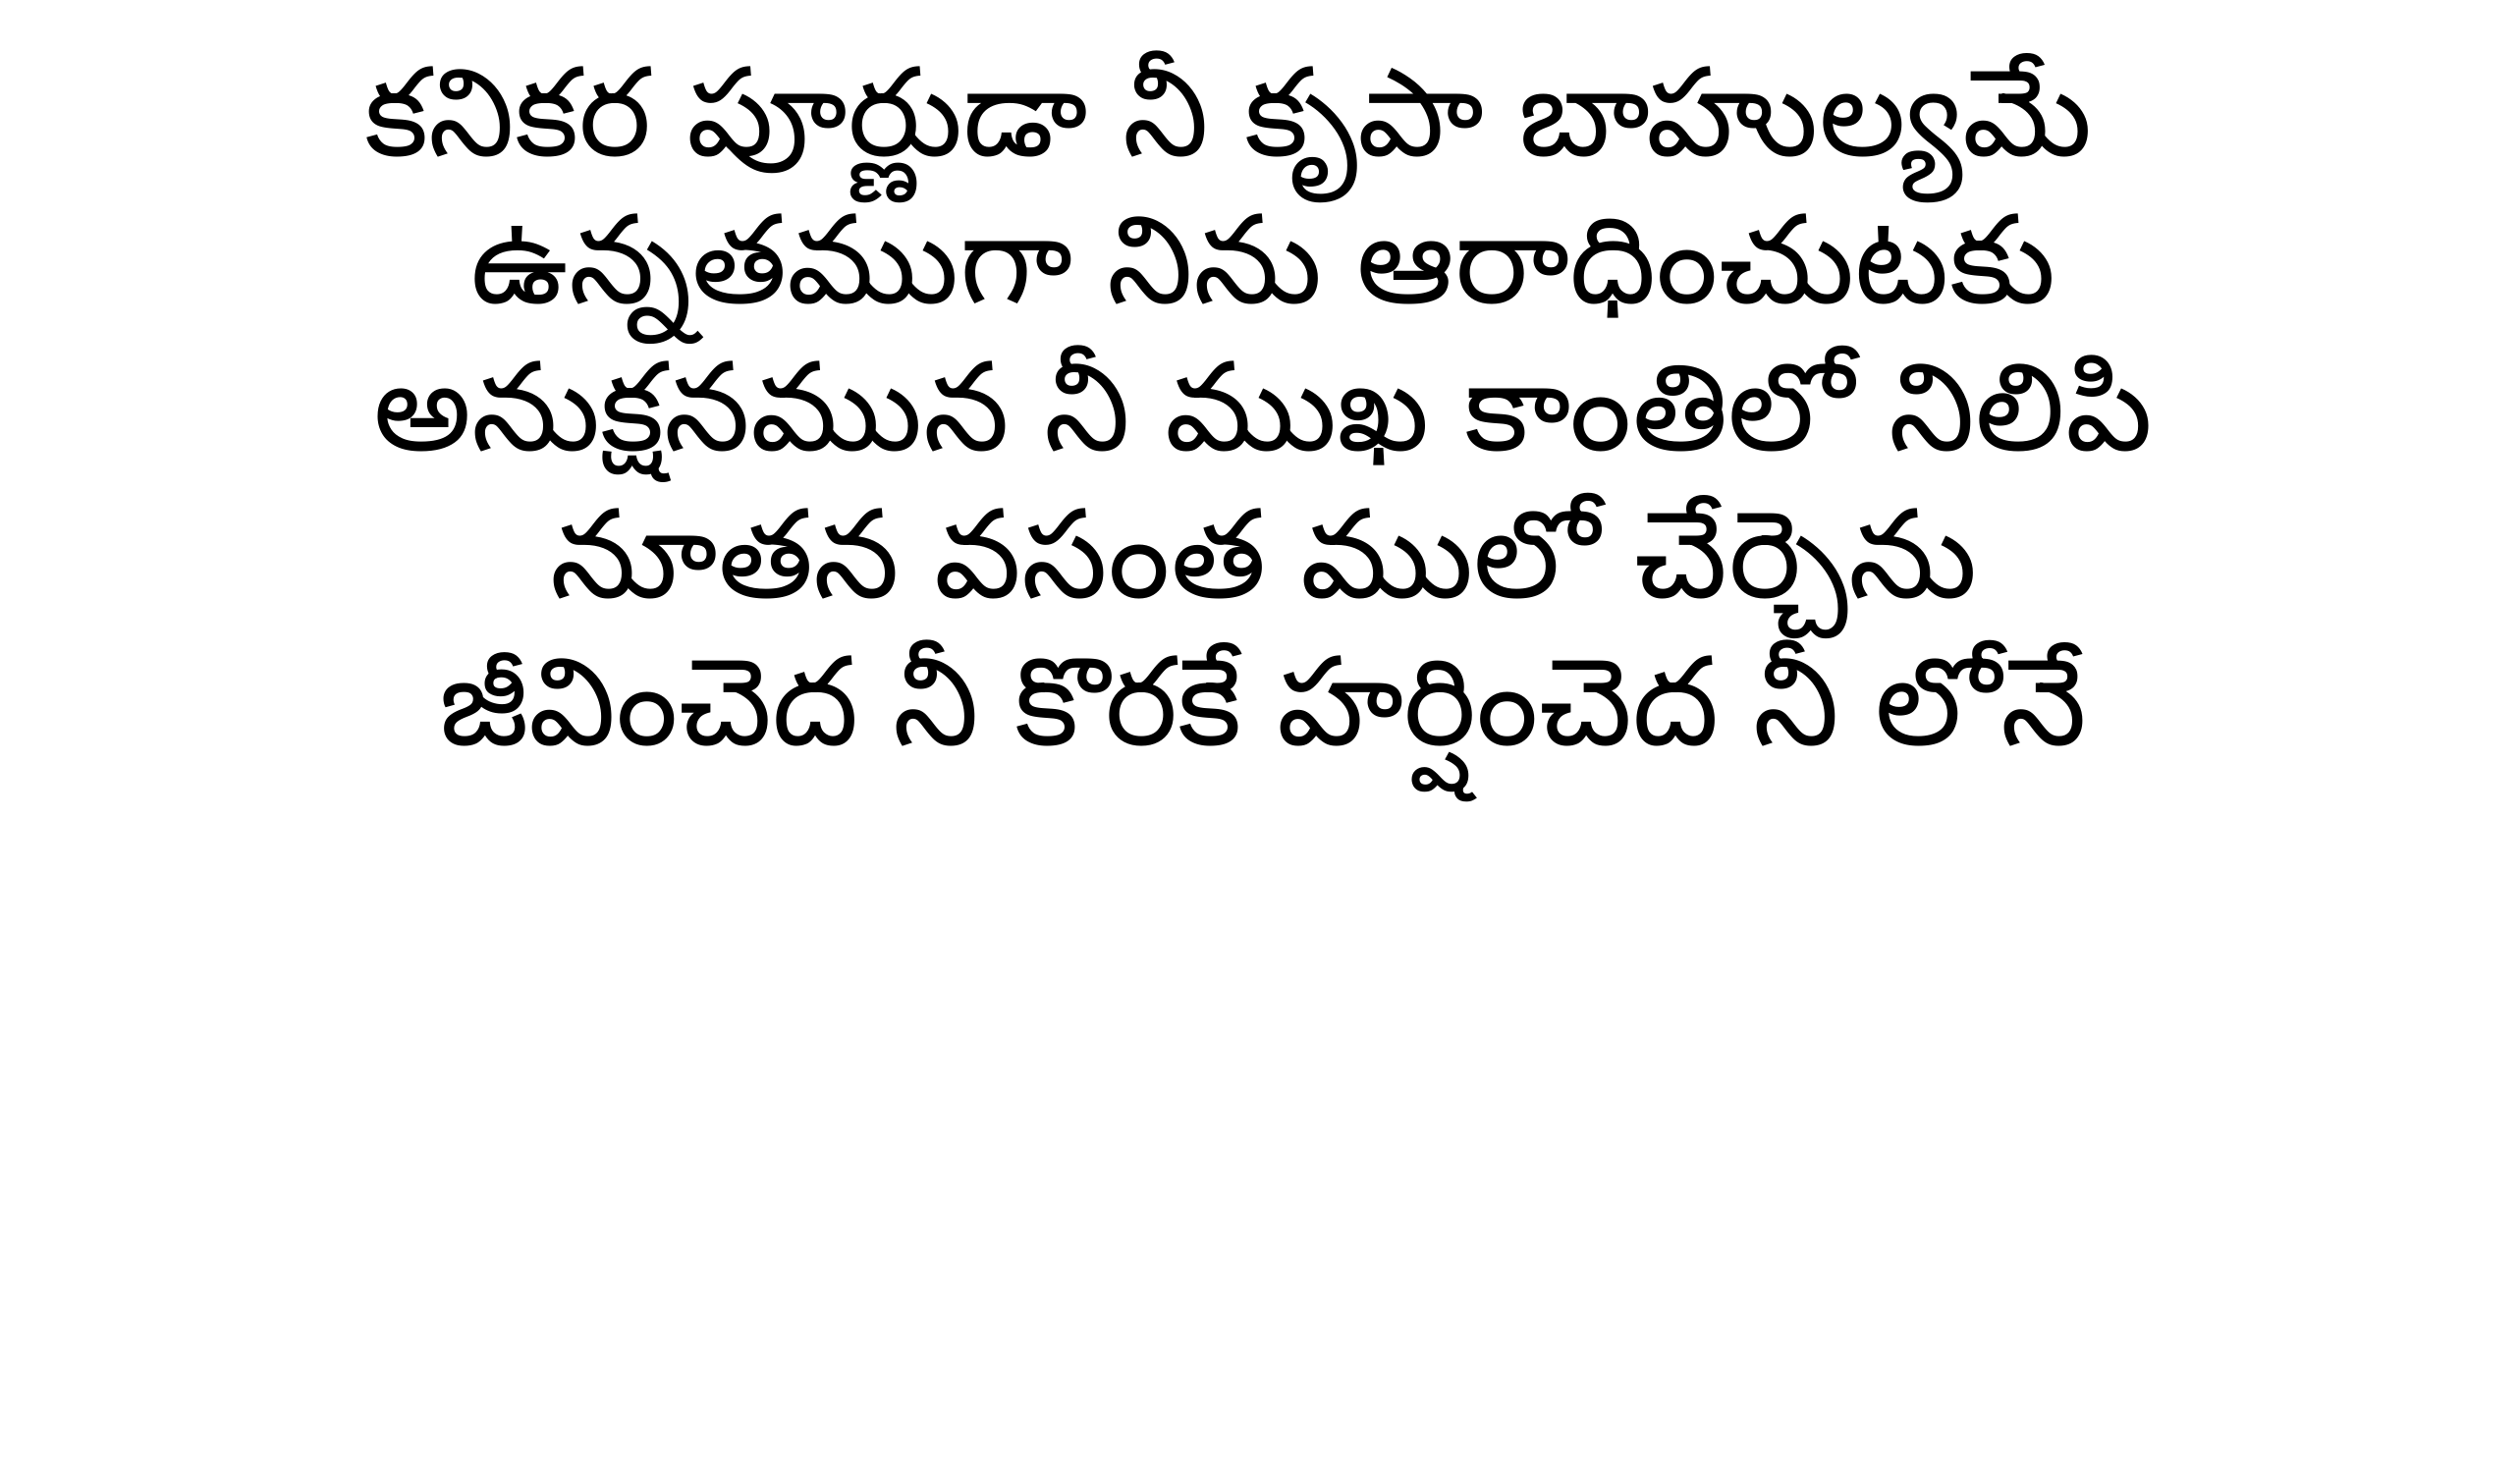

కనికర పూర్ణుడా నీ కృపా బాహుల్యమే
   ఉన్నతముగా నిను ఆరాధించుటకు
   అనుక్షనమున నీ ముఖ కాంతిలో నిలిపి
   నూతన వసంత ములో చేర్చెను
   జీవించెద నీ కొరకే హర్షించెద నీ లోనే